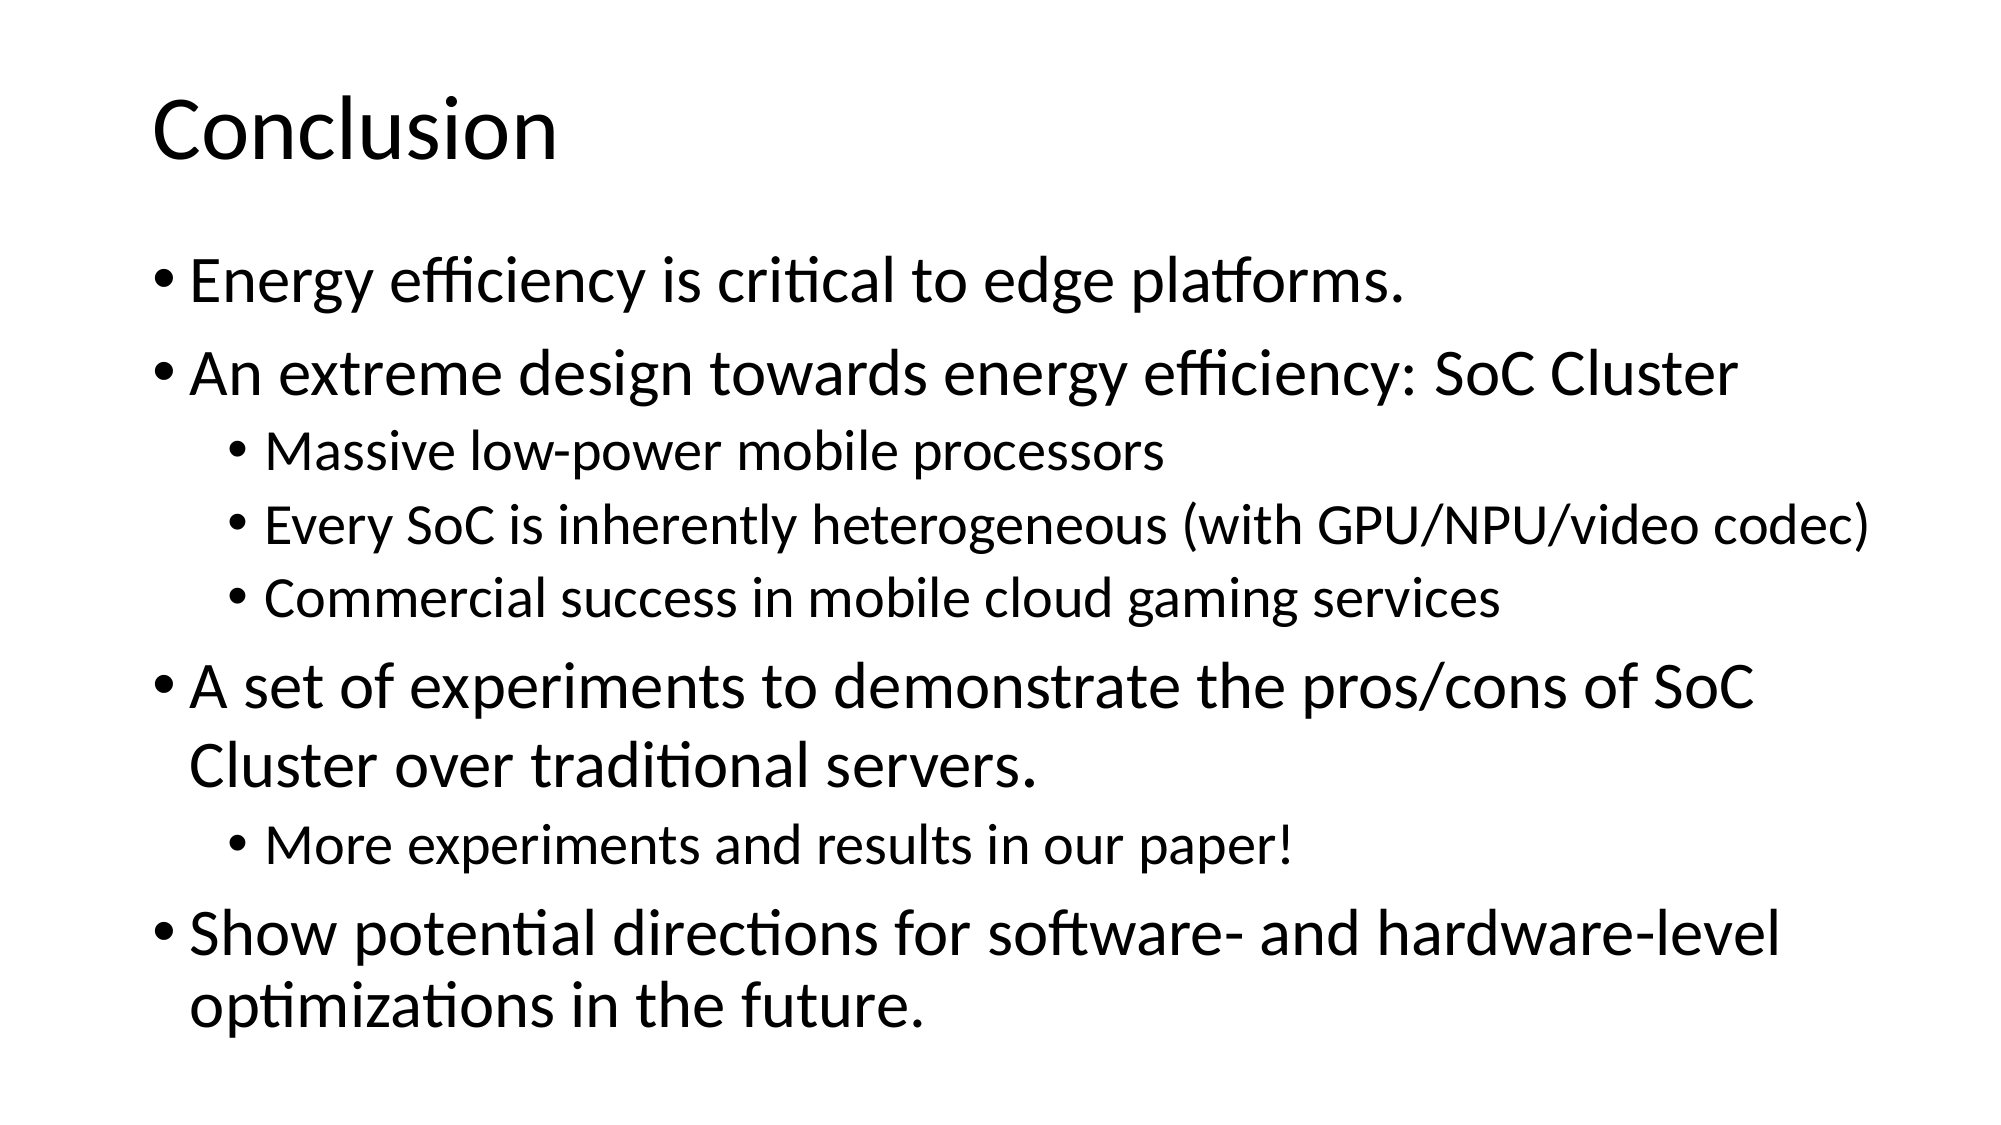

# Conclusion
Energy efficiency is critical to edge platforms.
An extreme design towards energy efficiency: SoC Cluster
Massive low-power mobile processors
Every SoC is inherently heterogeneous (with GPU/NPU/video codec)
Commercial success in mobile cloud gaming services
A set of experiments to demonstrate the pros/cons of SoC Cluster over traditional servers.
More experiments and results in our paper!
Show potential directions for software- and hardware-level optimizations in the future.